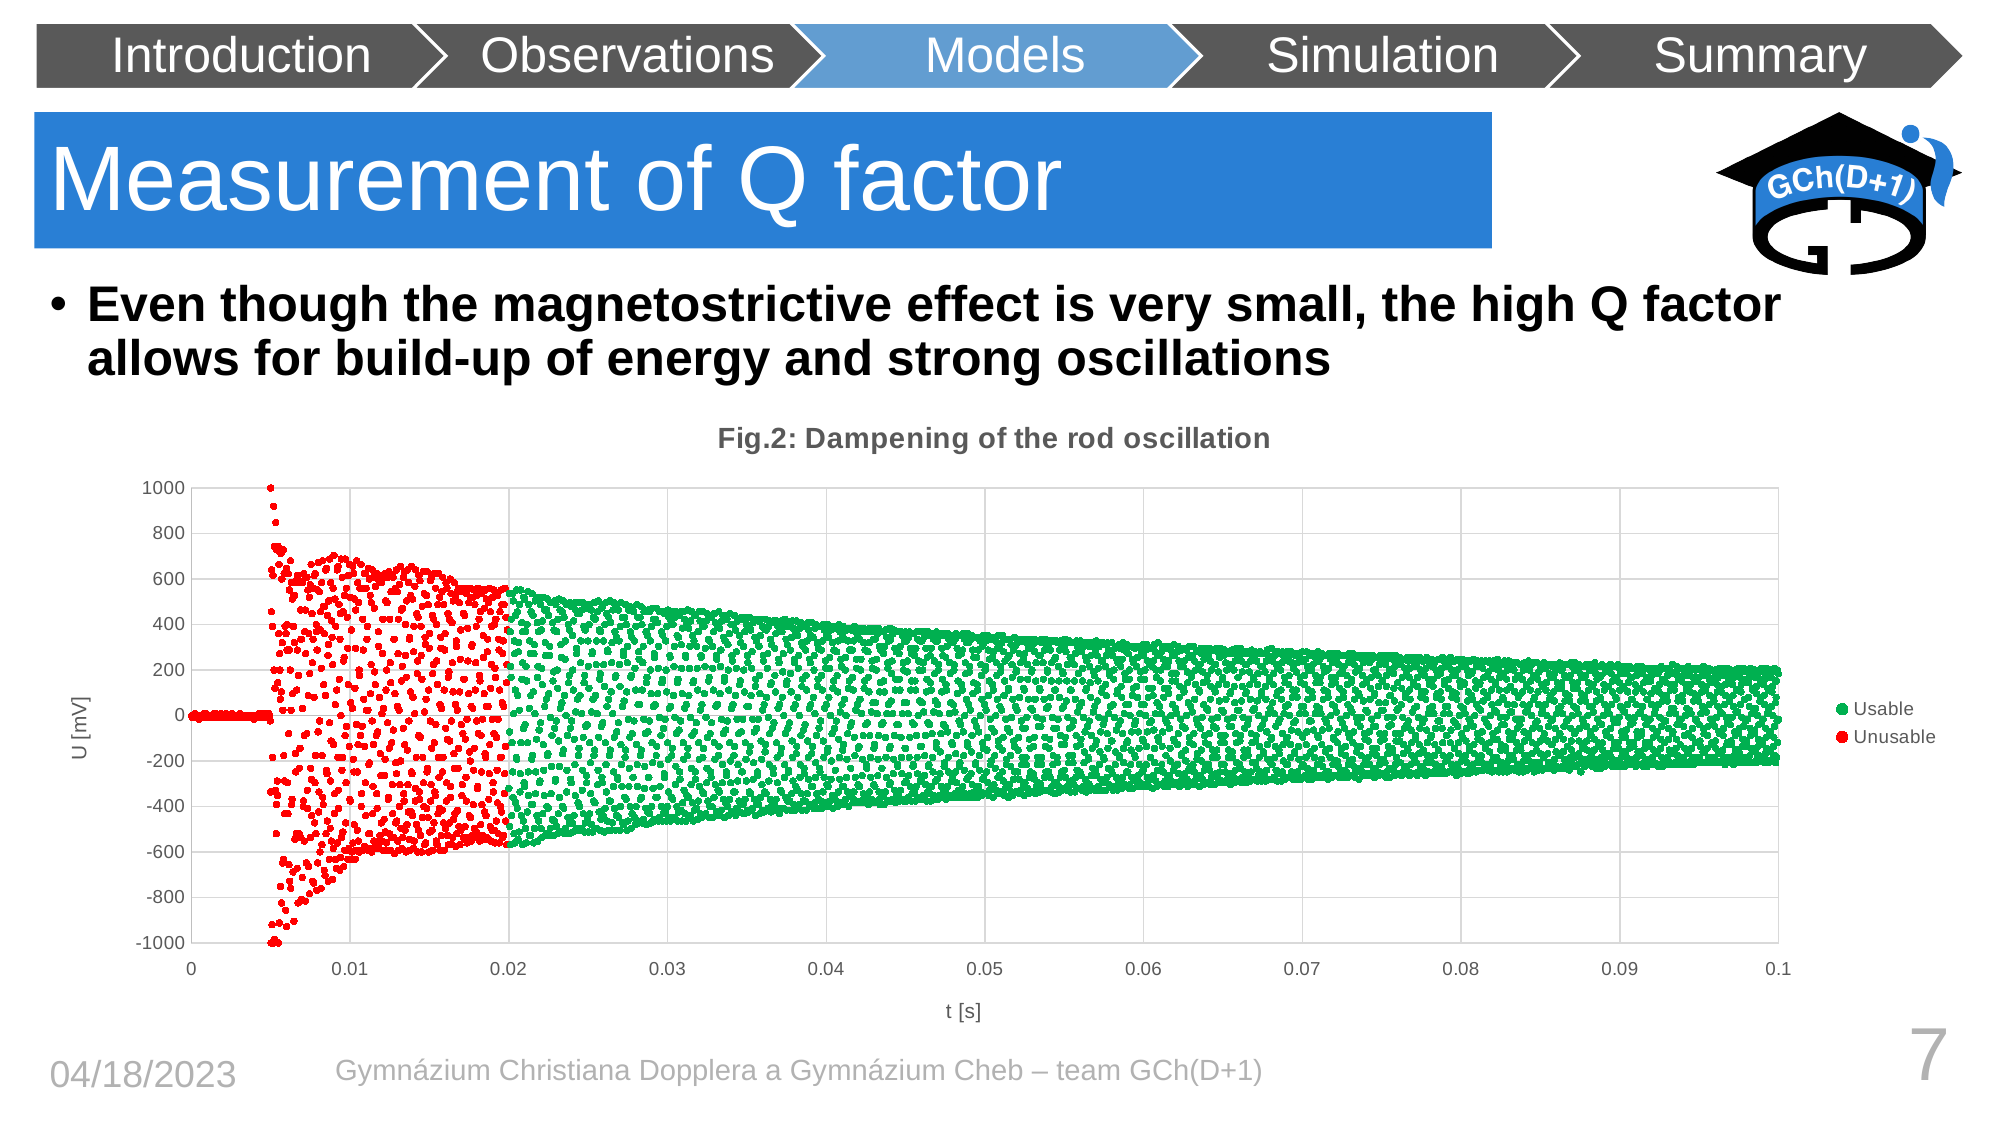

Introduction
Observations
Models
Simulation
Summary
# Measurement of Q factor
Even though the magnetostrictive effect is very small, the high Q factor allows for build-up of energy and strong oscillations

### Chart: Fig.2: Dampening of the rod oscillation

| Category | Usable |  |
|---|---|---|
04/18/2023
7
  Gymnázium Christiana Dopplera a Gymnázium Cheb – team GCh(D+1)